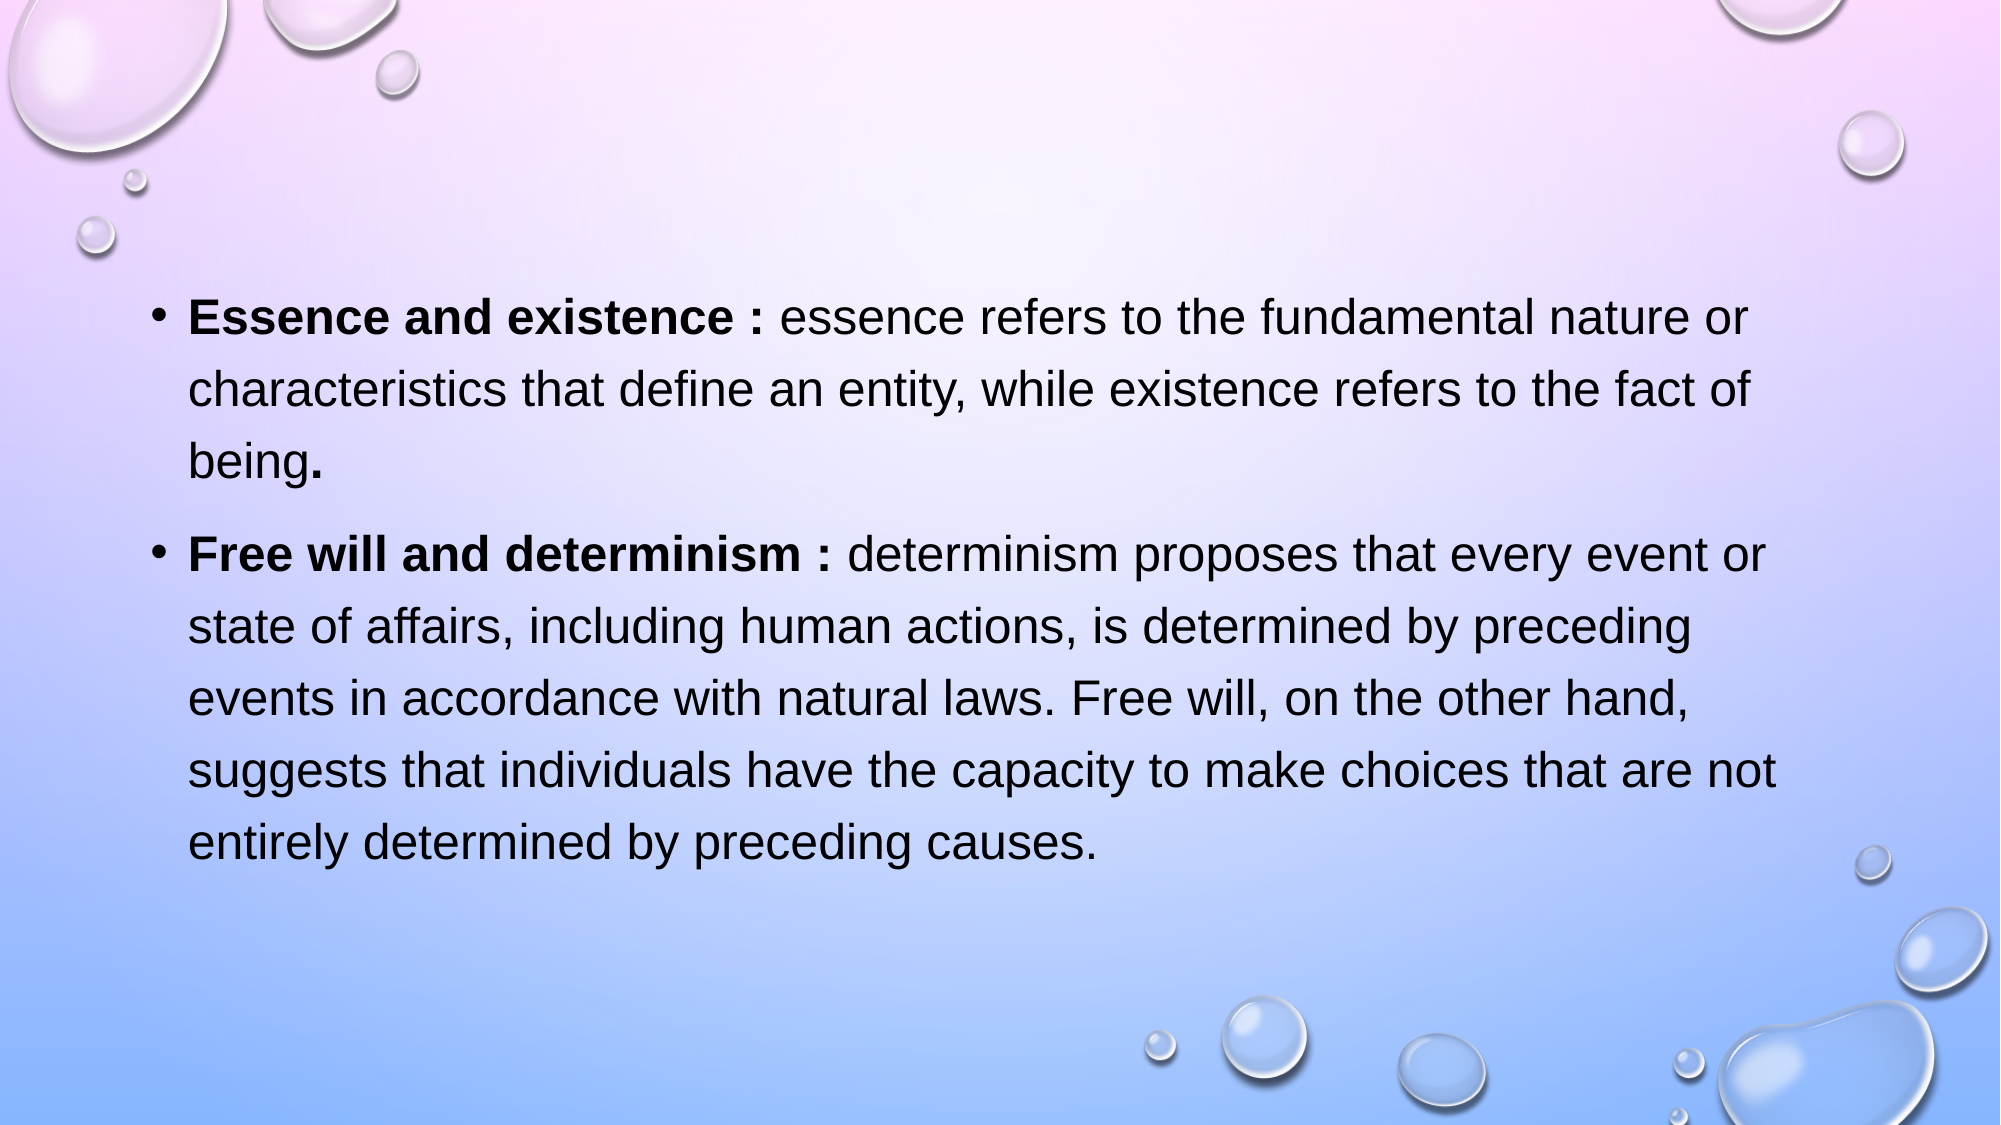

Essence and existence : essence refers to the fundamental nature or characteristics that define an entity, while existence refers to the fact of being.
Free will and determinism : determinism proposes that every event or state of affairs, including human actions, is determined by preceding events in accordance with natural laws. Free will, on the other hand, suggests that individuals have the capacity to make choices that are not entirely determined by preceding causes.